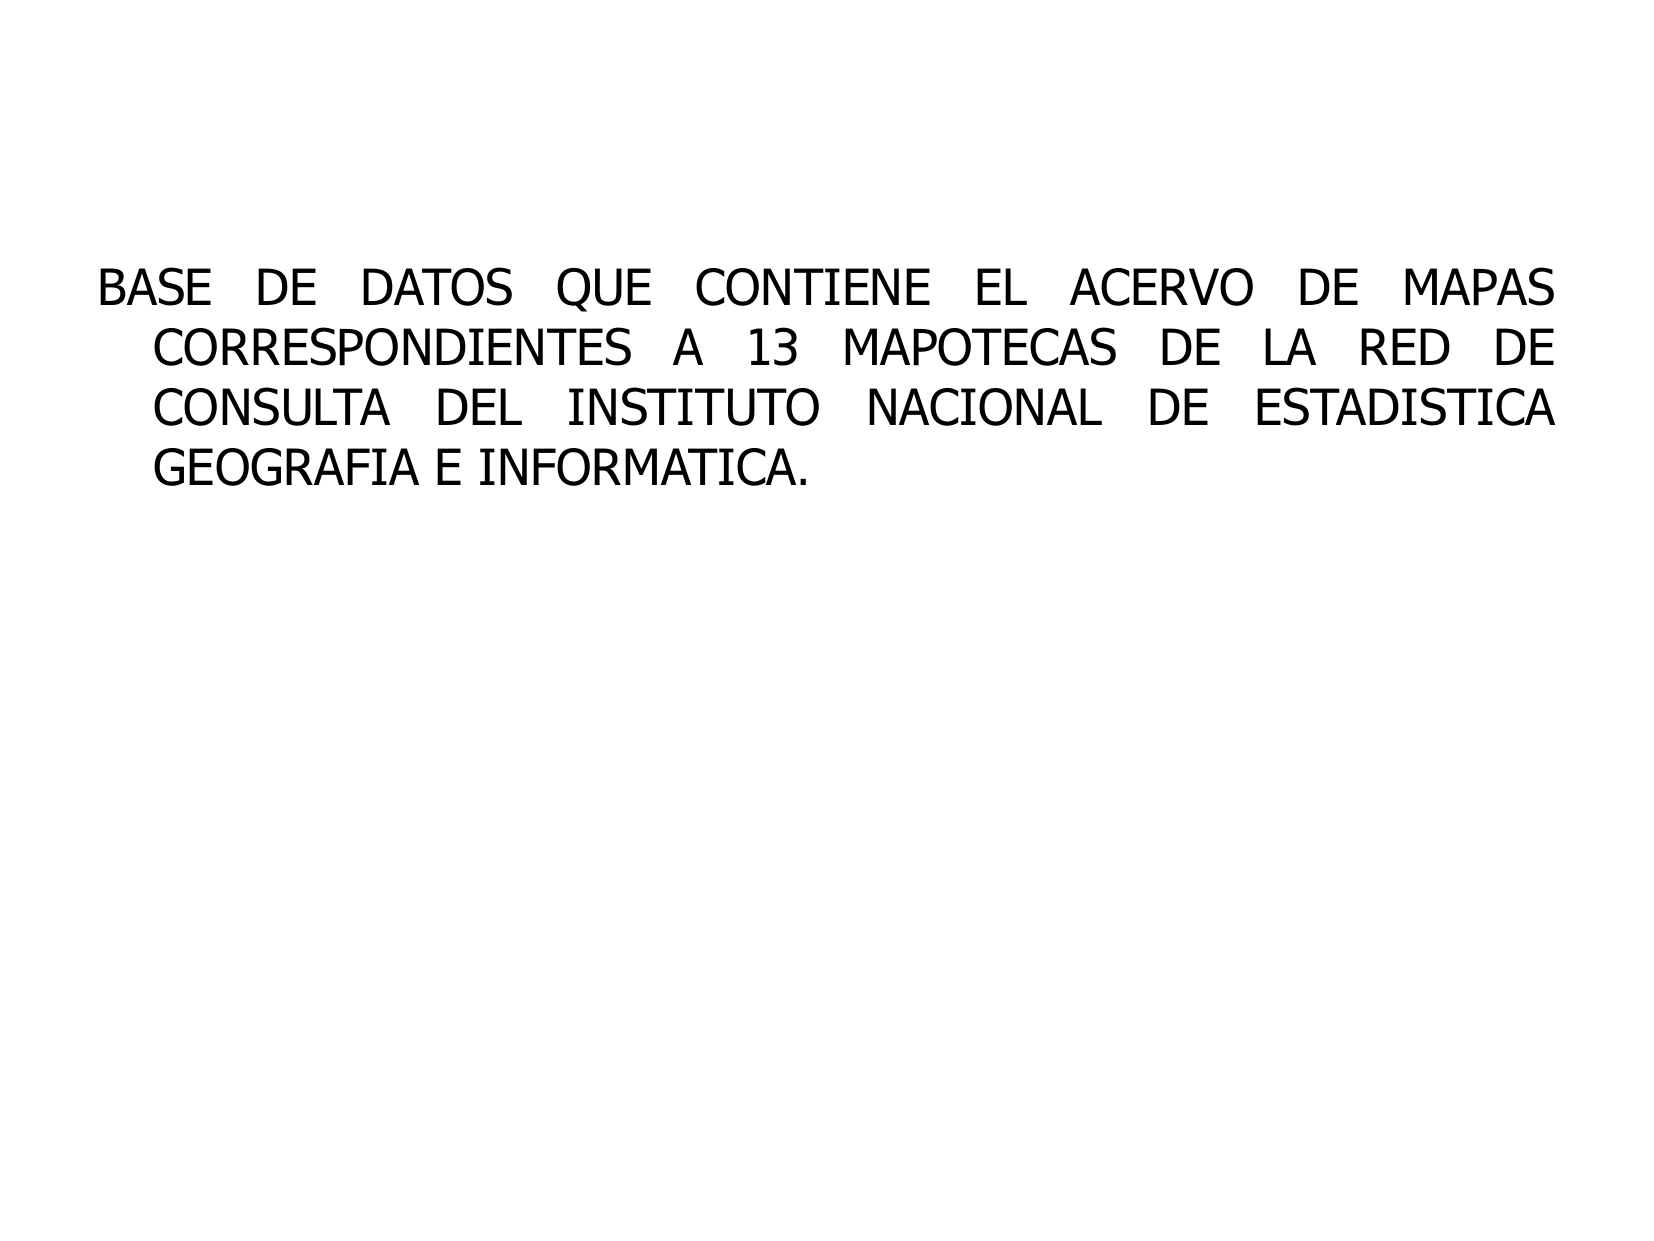

MAPAMEX
BASE DE DATOS QUE CONTIENE EL ACERVO DE MAPAS CORRESPONDIENTES A 13 MAPOTECAS DE LA RED DE CONSULTA DEL INSTITUTO NACIONAL DE ESTADISTICA GEOGRAFIA E INFORMATICA.